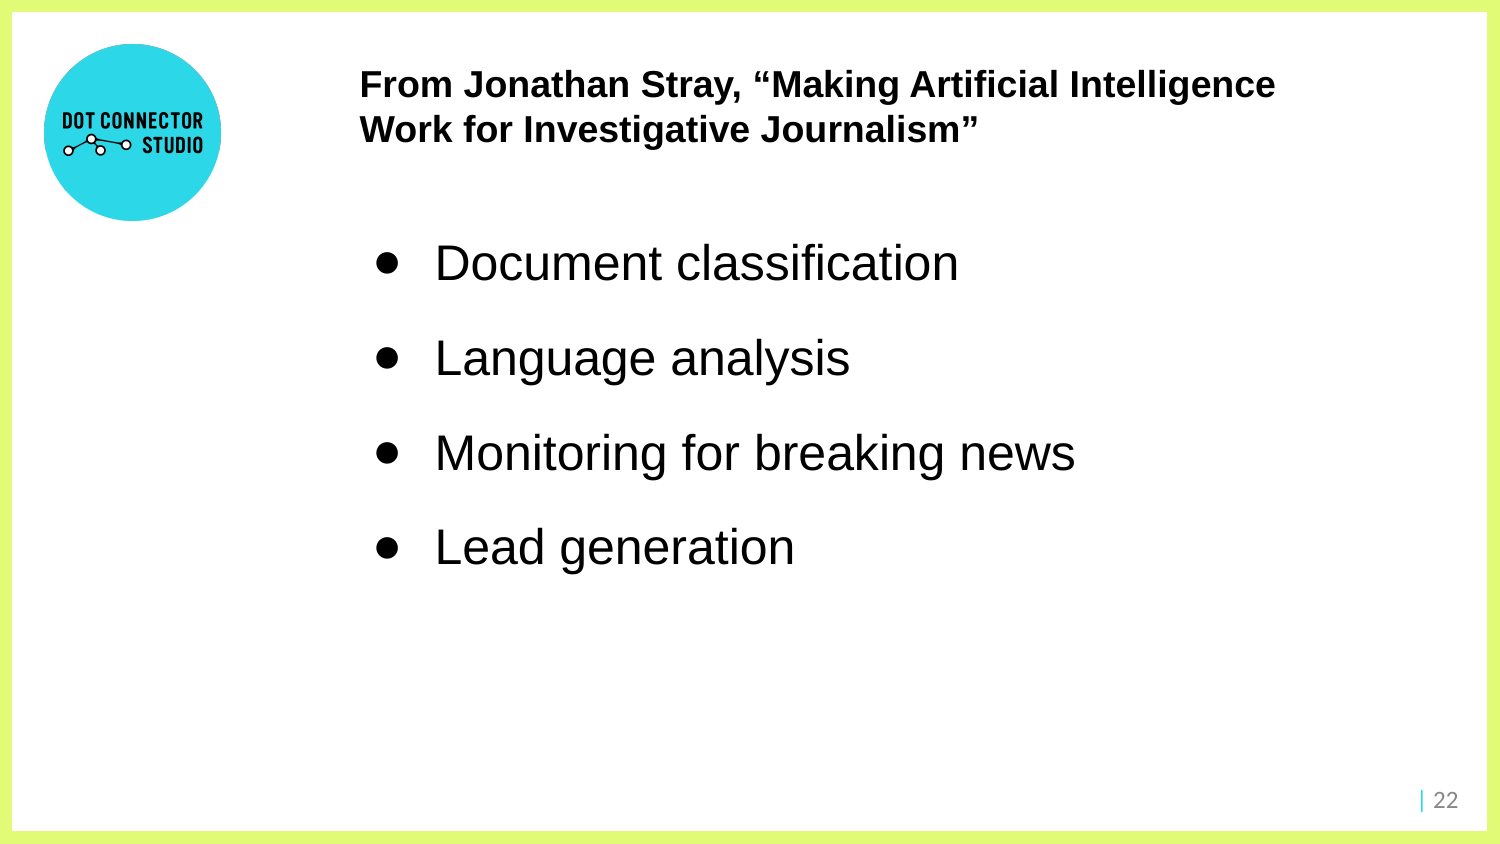

From Jonathan Stray, “Making Artificial Intelligence Work for Investigative Journalism”
Document classification
Language analysis
Monitoring for breaking news
Lead generation

 | 22